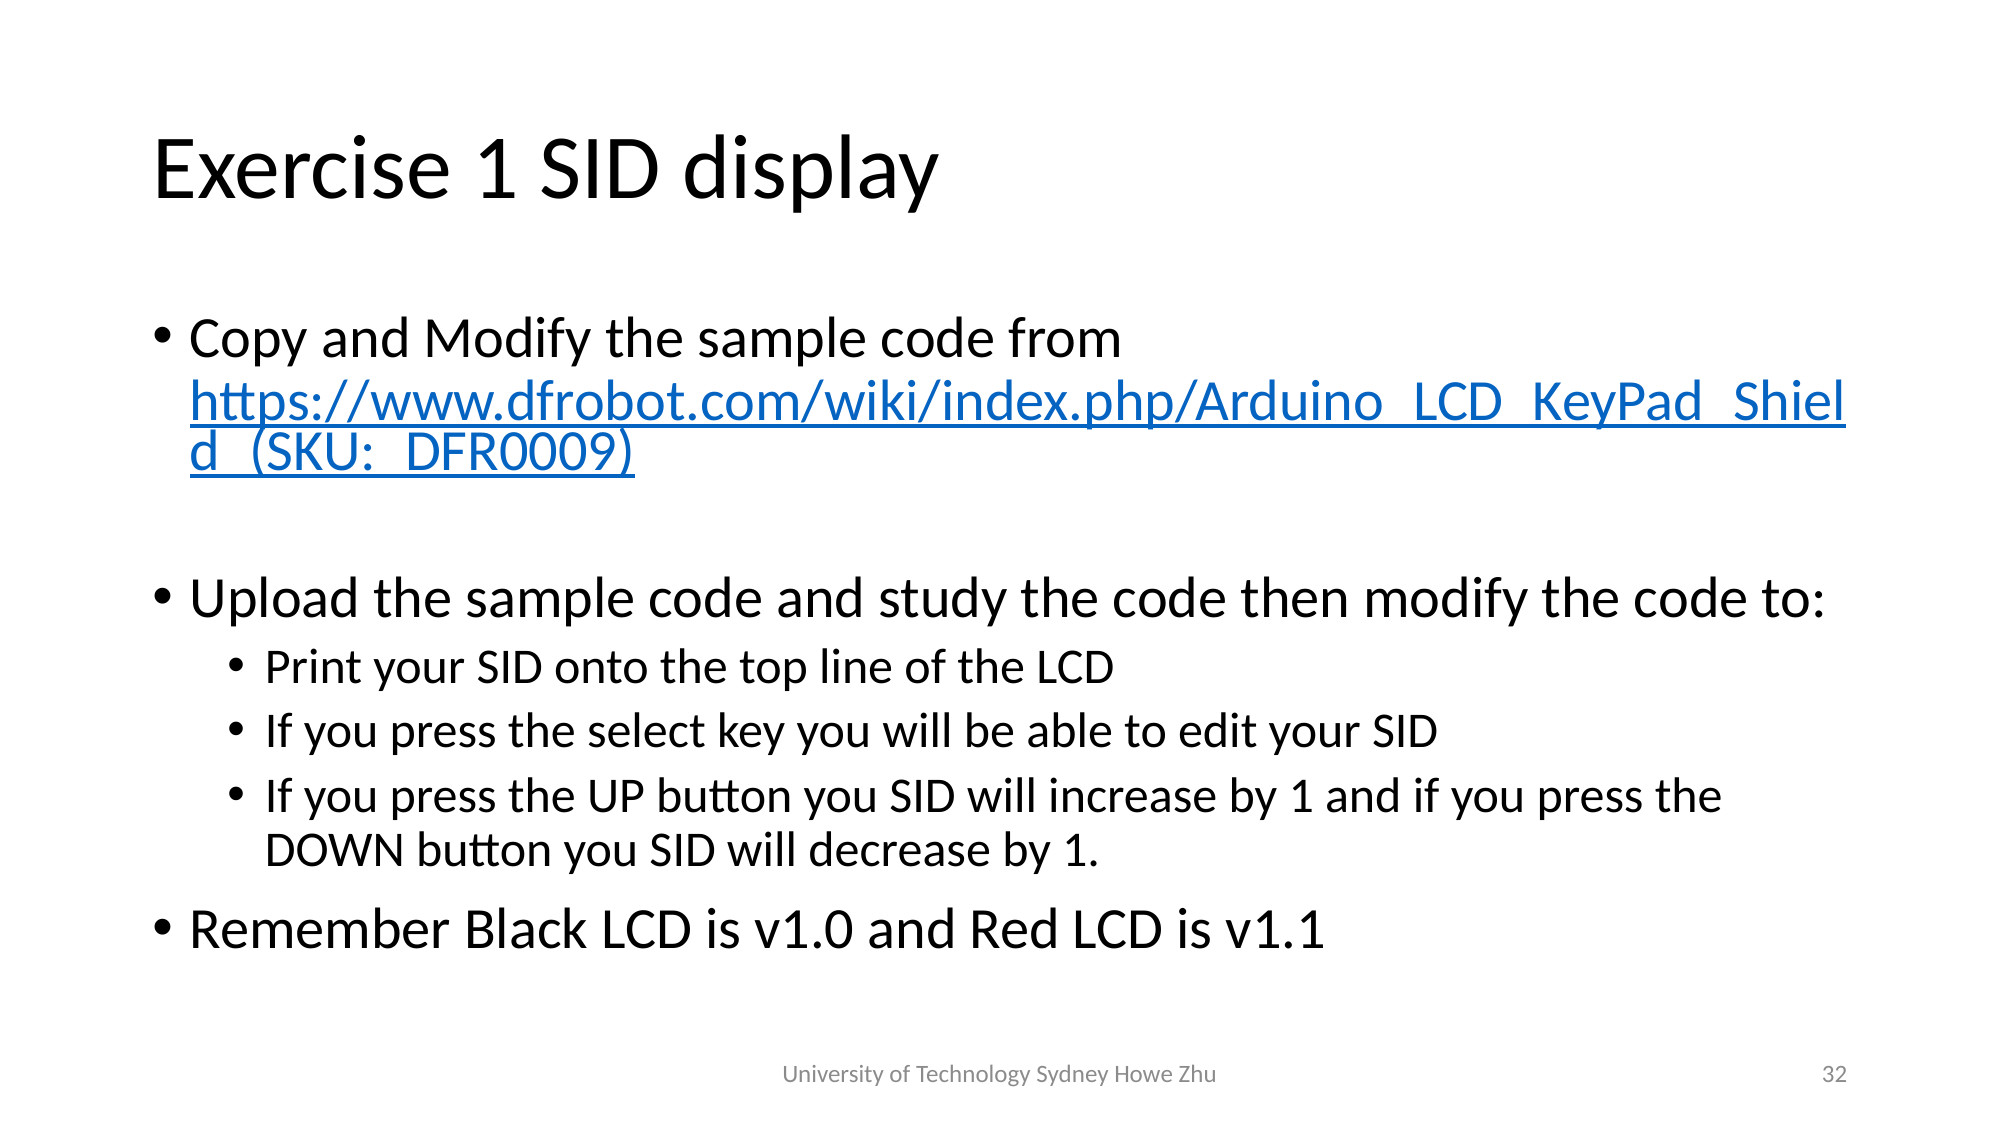

# Exercise 1 SID display
Copy and Modify the sample code from  https://www.dfrobot.com/wiki/index.php/Arduino_LCD_KeyPad_Shield_(SKU:_DFR0009)
Upload the sample code and study the code then modify the code to:
Print your SID onto the top line of the LCD
If you press the select key you will be able to edit your SID
If you press the UP button you SID will increase by 1 and if you press the DOWN button you SID will decrease by 1.
Remember Black LCD is v1.0 and Red LCD is v1.1
University of Technology Sydney Howe Zhu
32